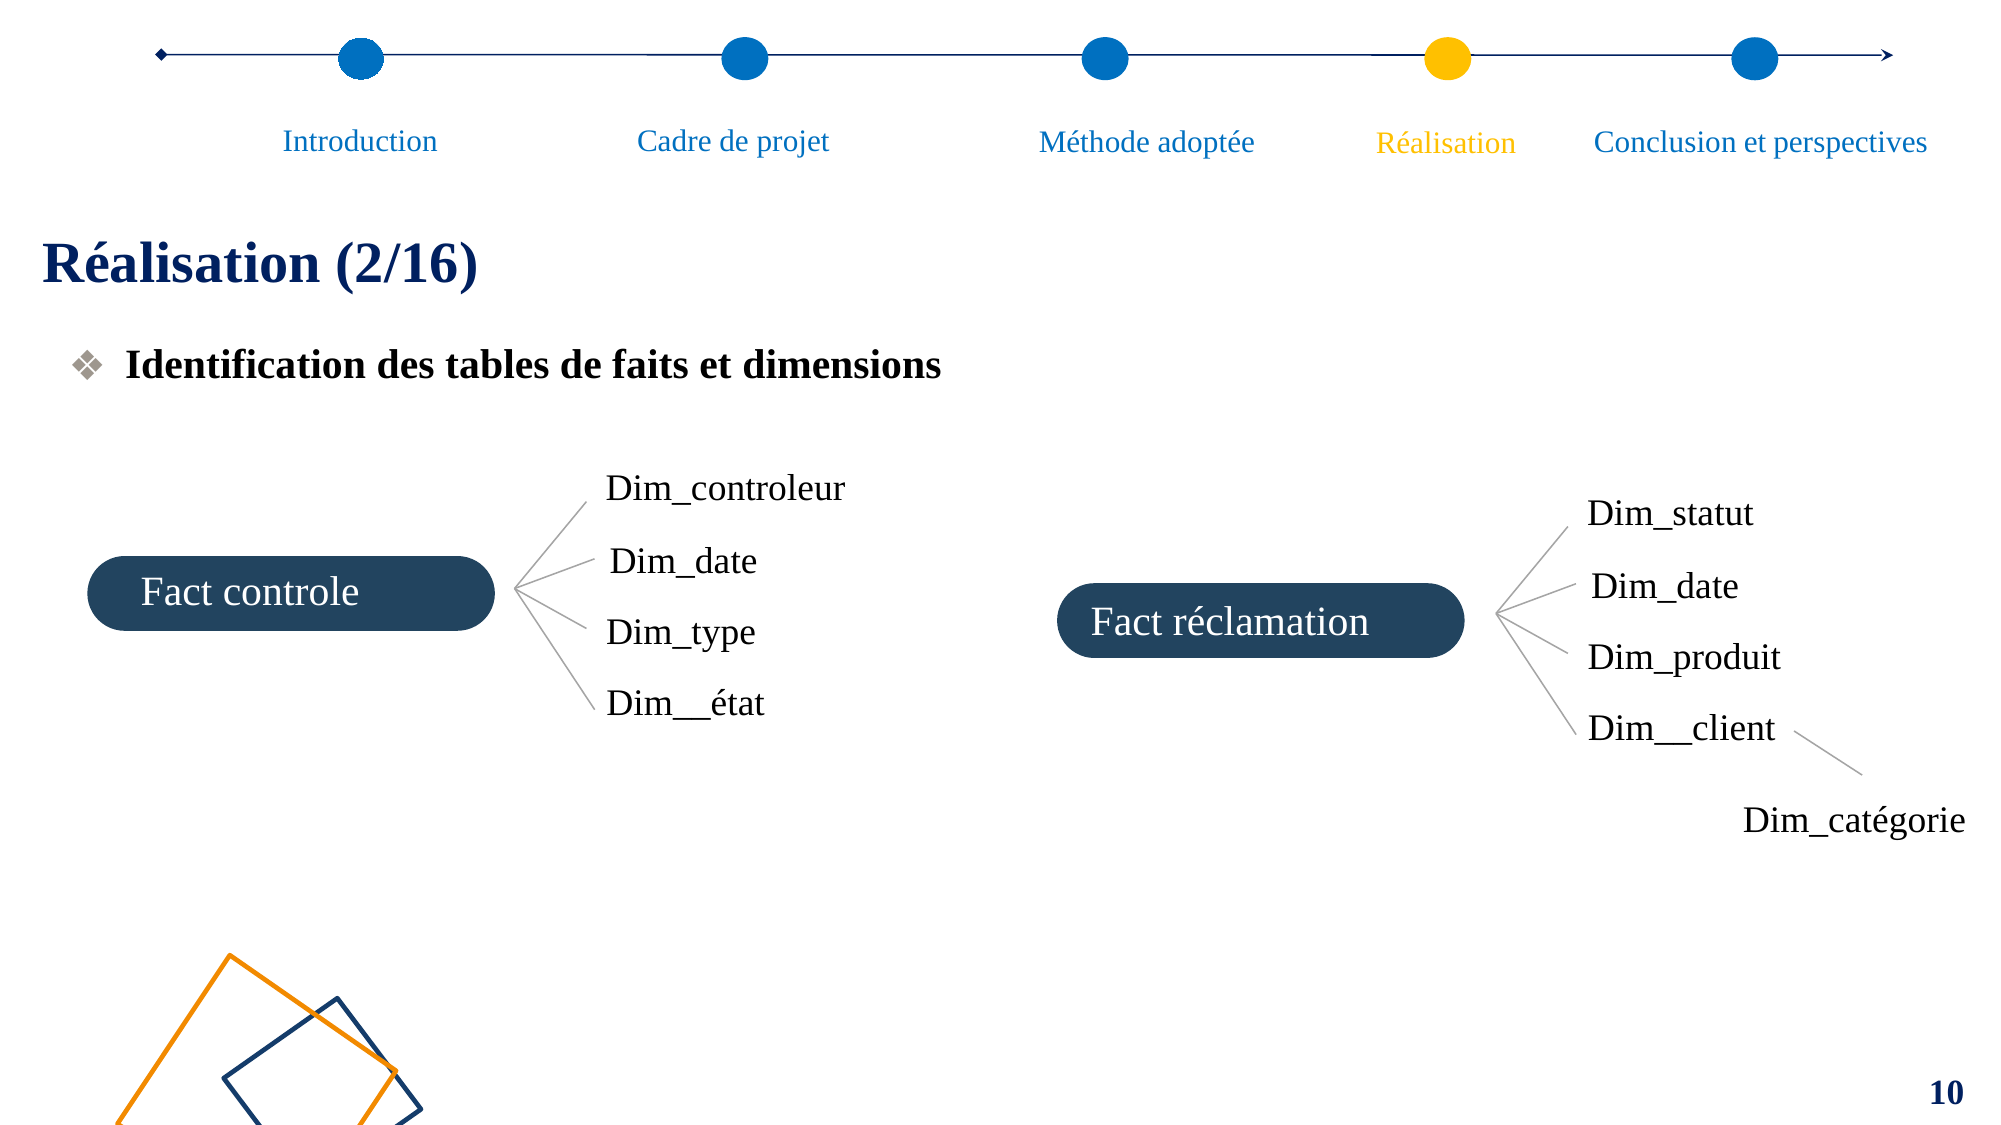

Cadre de projet
Introduction
Méthode adoptée
Conclusion et perspectives
Réalisation
Réalisation (2/16)
Identification des tables de faits et dimensions
Dim_controleur
Dim_date
Dim_type
Dim__état
Dim_statut
Dim_date
Dim_produit
Dim__client
Fact controle

Fact réclamation
Dim_catégorie

10